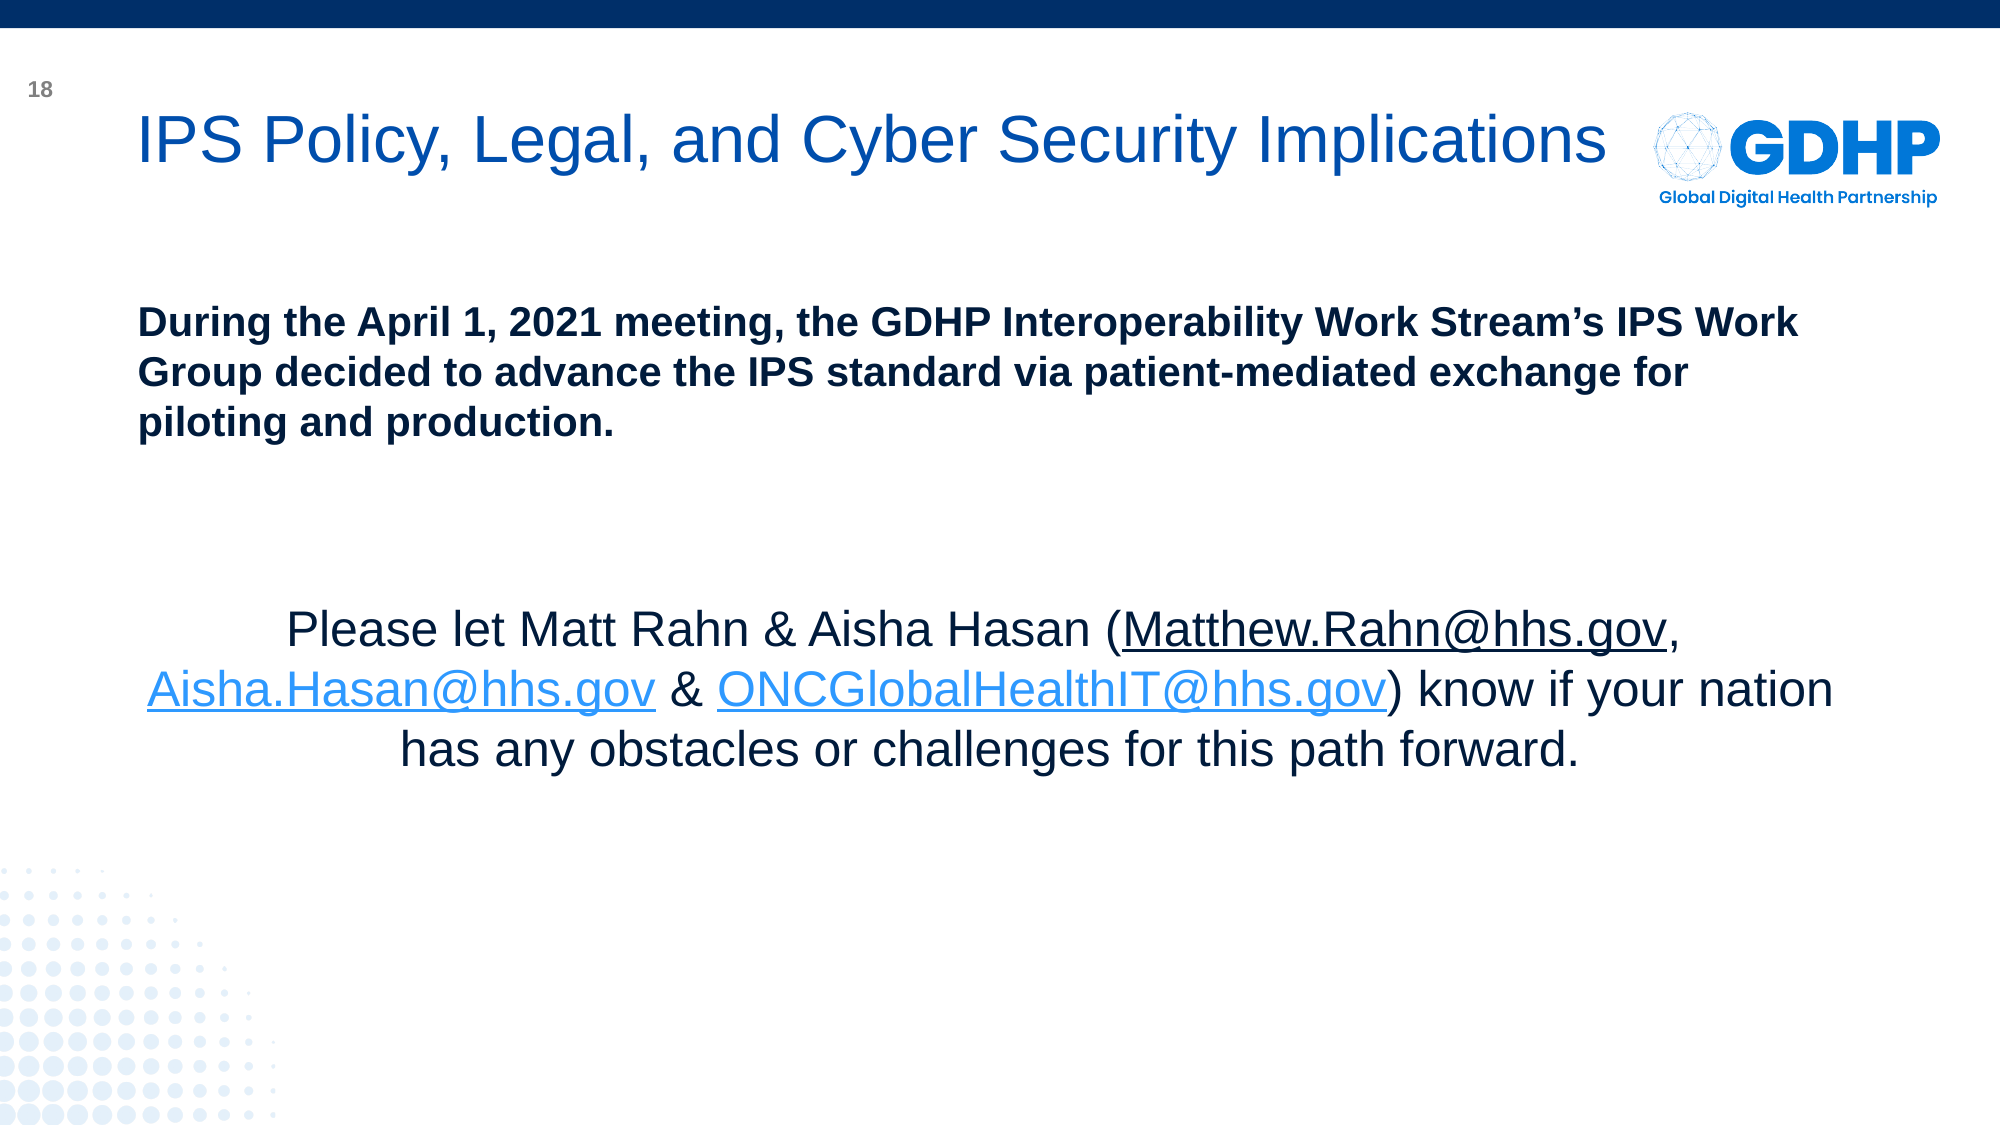

# IPS Policy, Legal, and Cyber Security Implications
During the April 1, 2021 meeting, the GDHP Interoperability Work Stream’s IPS Work Group decided to advance the IPS standard via patient-mediated exchange for piloting and production.

Please let Matt Rahn & Aisha Hasan (Matthew.Rahn@hhs.gov, Aisha.Hasan@hhs.gov & ONCGlobalHealthIT@hhs.gov) know if your nation has any obstacles or challenges for this path forward.